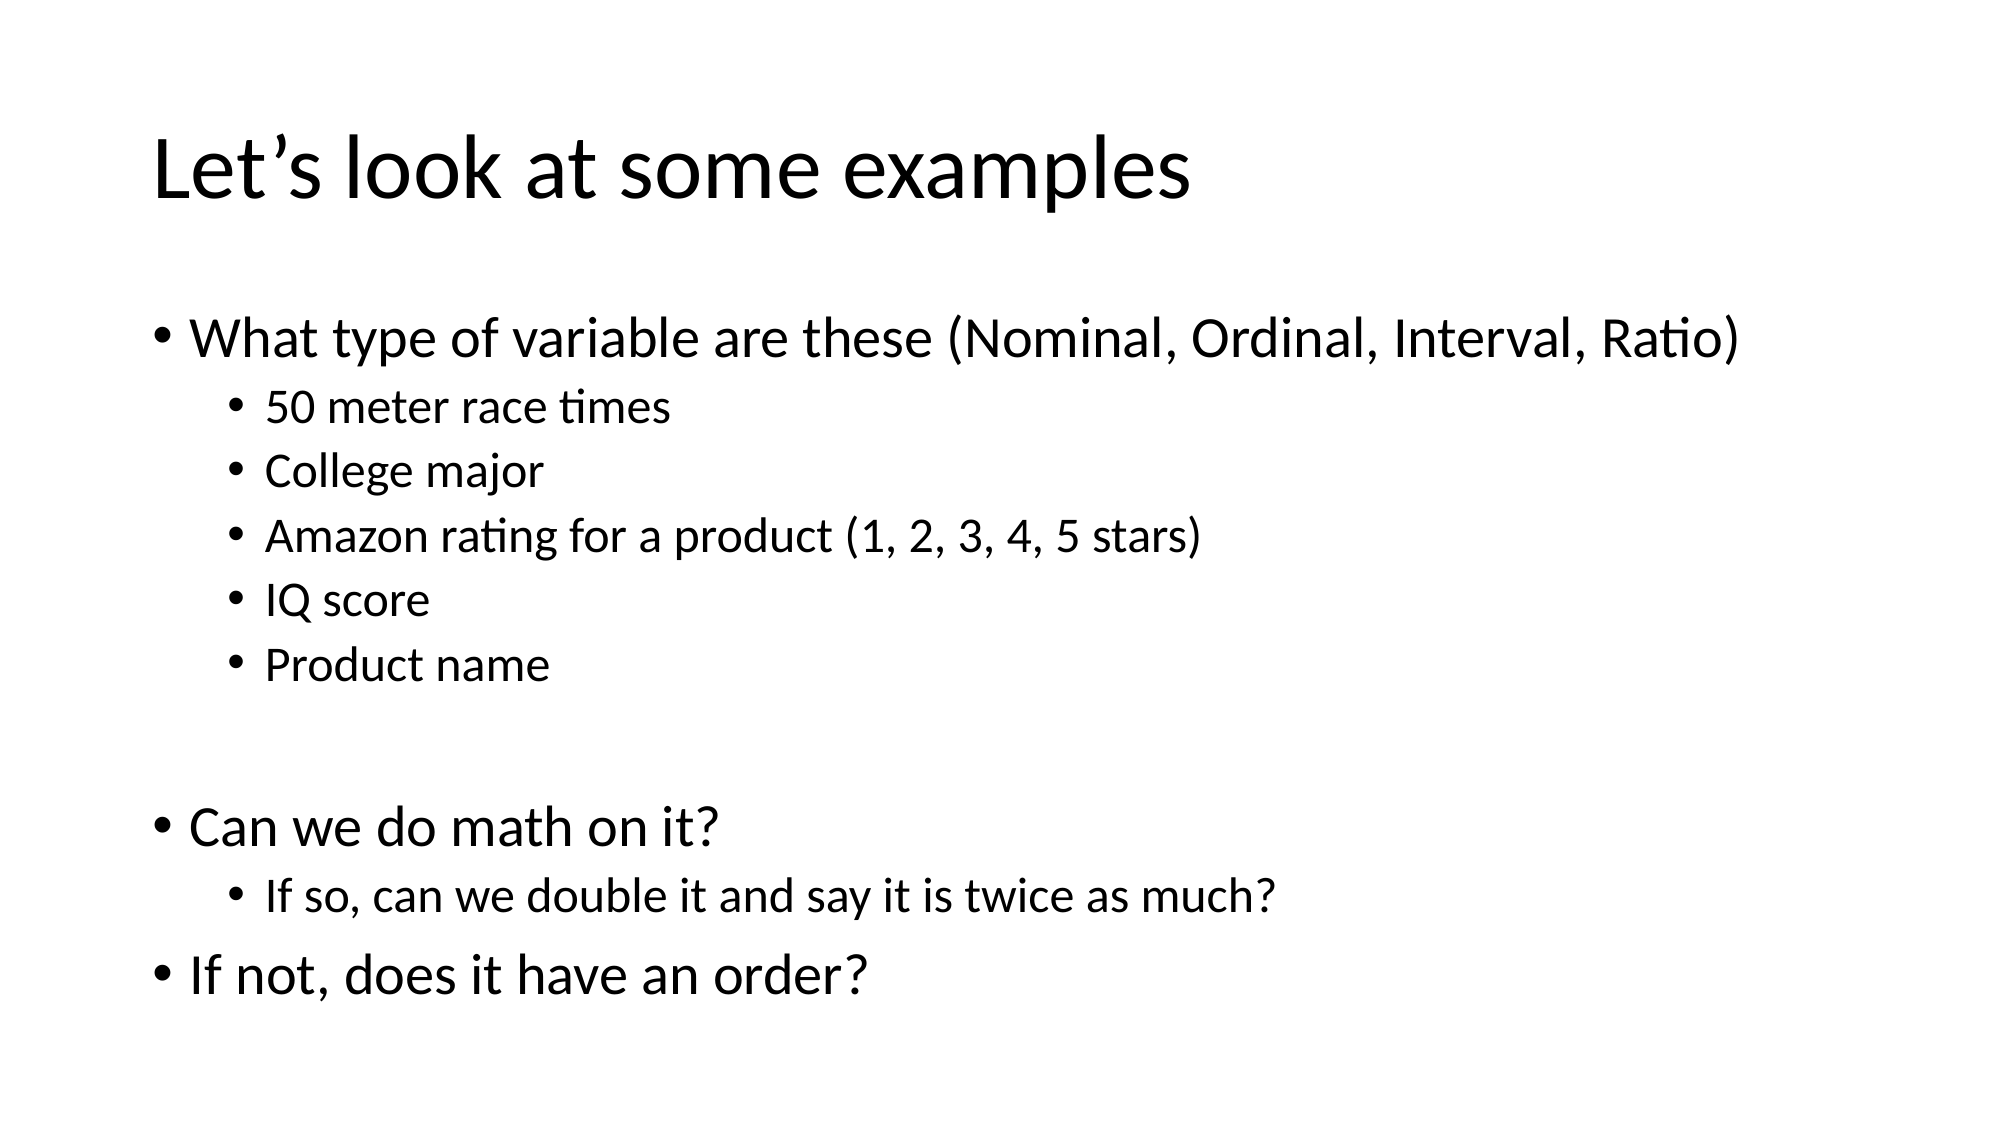

# Let’s look at some examples
What type of variable are these (Nominal, Ordinal, Interval, Ratio)
50 meter race times
College major
Amazon rating for a product (1, 2, 3, 4, 5 stars)
IQ score
Product name

Can we do math on it?
If so, can we double it and say it is twice as much?
If not, does it have an order?